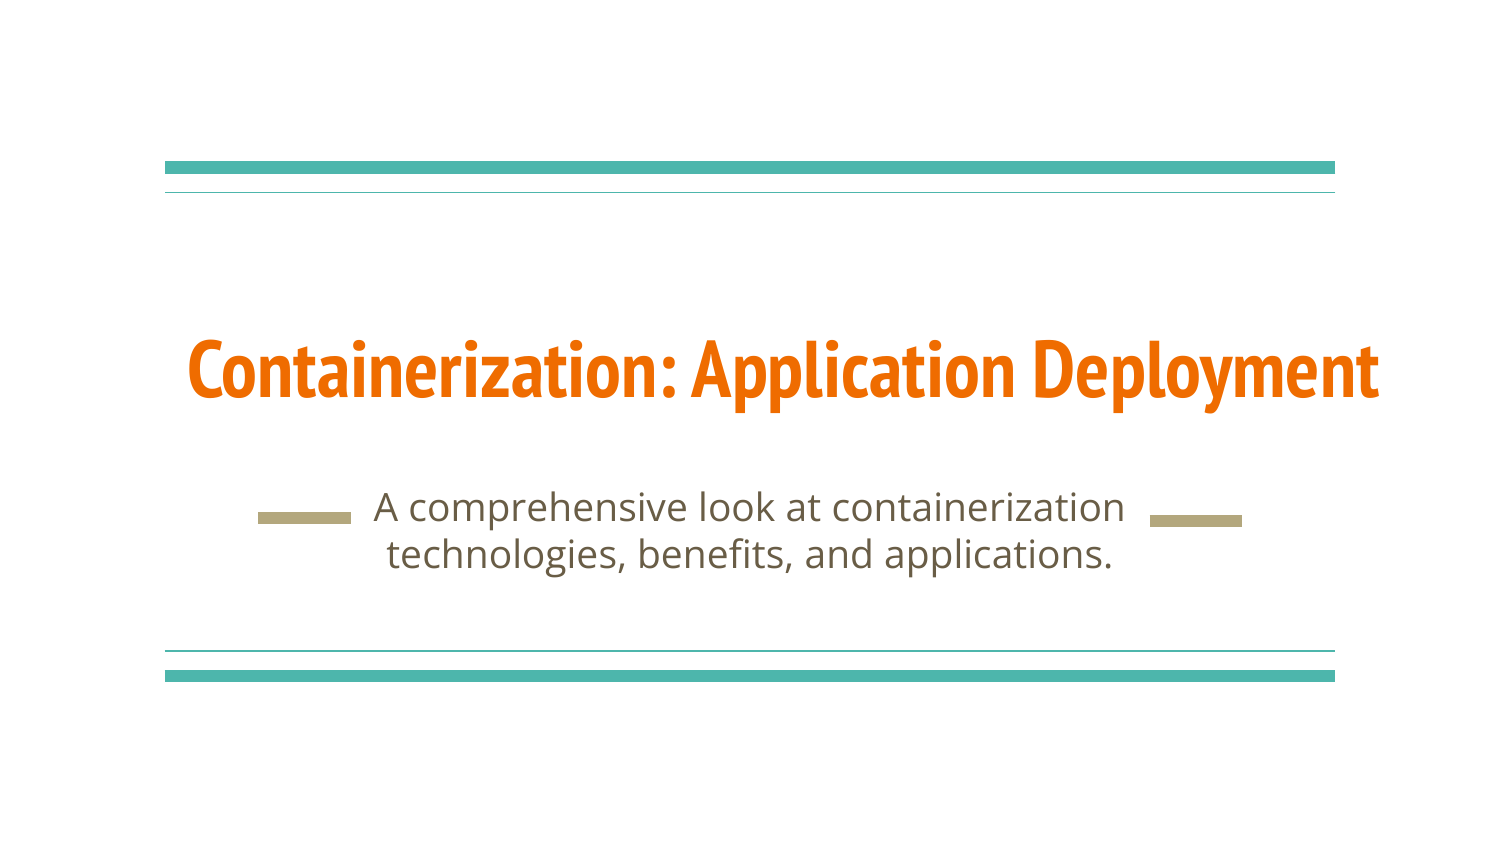

# Containerization: Application Deployment
A comprehensive look at containerization technologies, benefits, and applications.